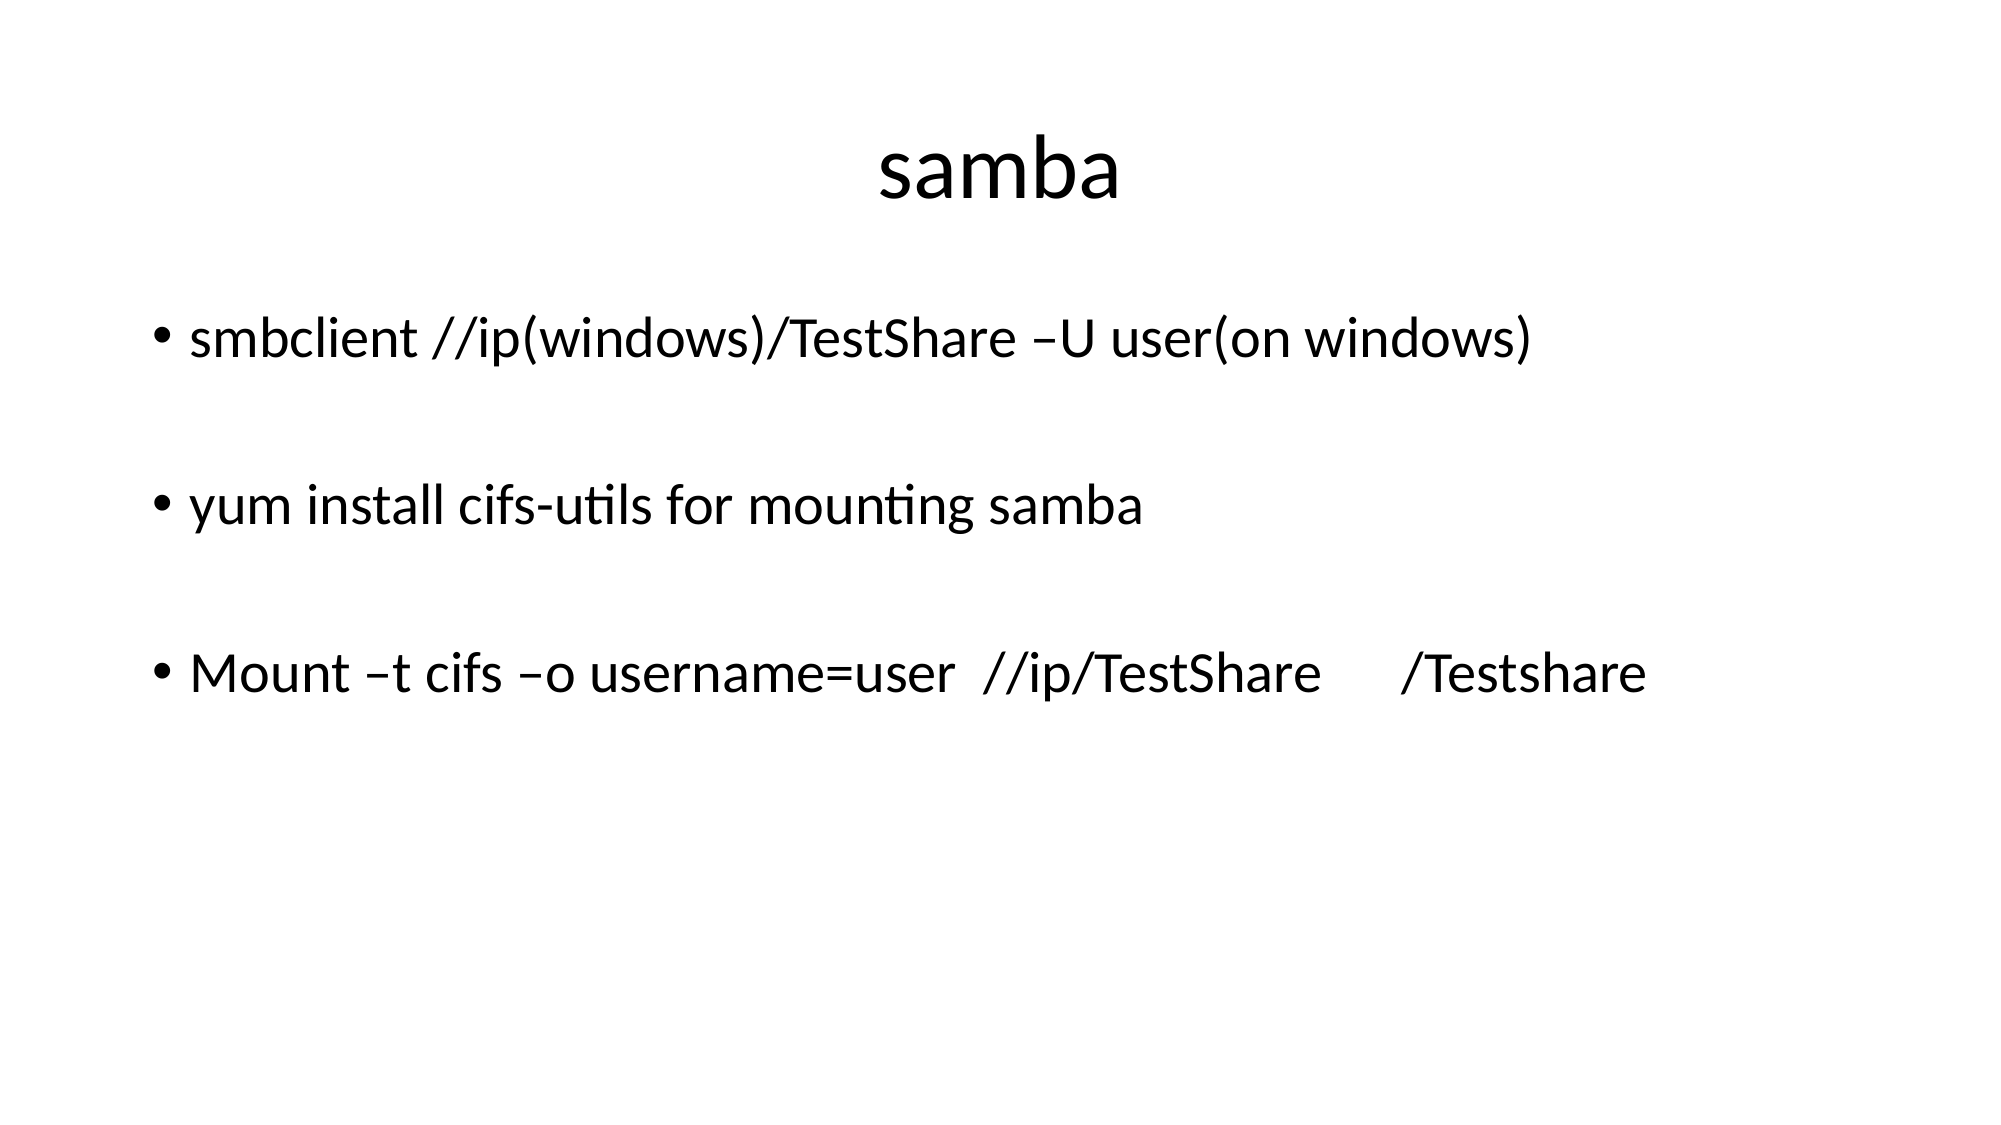

# samba
smbclient //ip(windows)/TestShare –U user(on windows)

yum install cifs-utils for mounting samba

Mount –t cifs –o username=user  //ip/TestShare      /Testshare